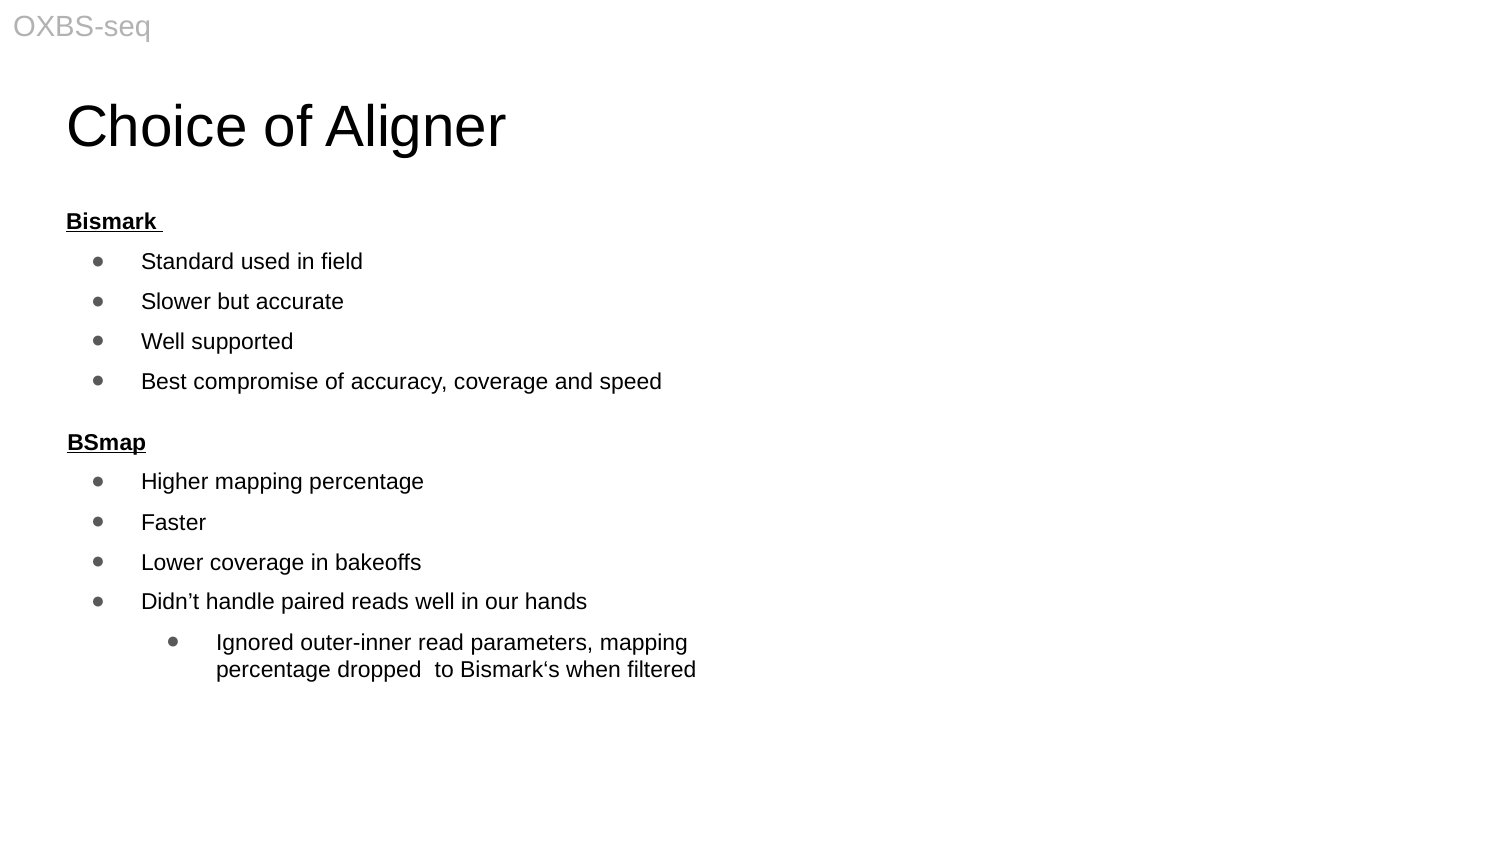

OXBS-seq
# Choice of Aligner

Bismark
Standard used in field
Slower but accurate
Well supported
Best compromise of accuracy, coverage and speed
BSmap
Higher mapping percentage
Faster
Lower coverage in bakeoffs
Didn’t handle paired reads well in our hands
Ignored outer-inner read parameters, mapping percentage dropped  to Bismark‘s when filtered